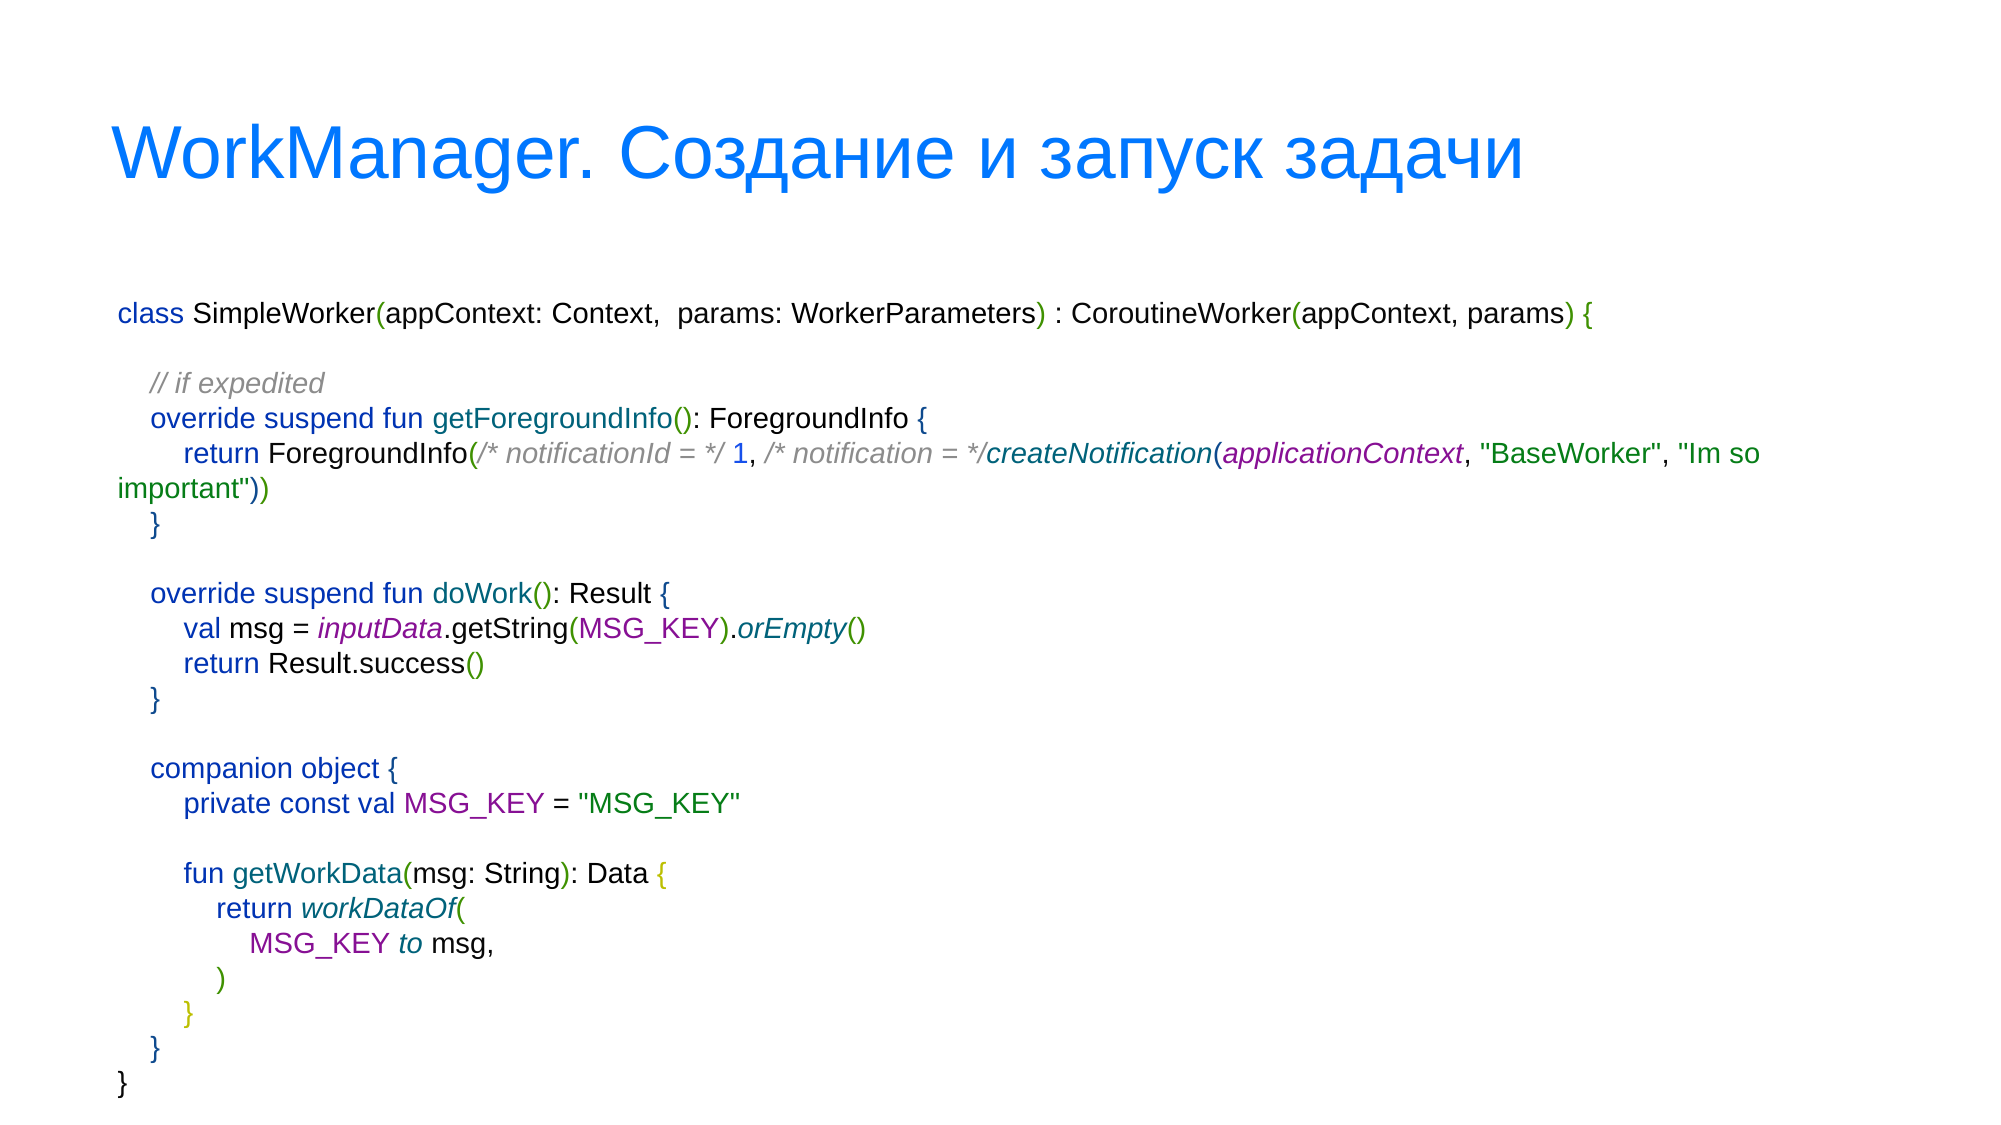

# WorkManager. Создание и запуск задачи
class SimpleWorker(appContext: Context,  params: WorkerParameters) : CoroutineWorker(appContext, params) {
    // if expedited
    override suspend fun getForegroundInfo(): ForegroundInfo {
        return ForegroundInfo(/* notificationId = */ 1, /* notification = */createNotification(applicationContext, "BaseWorker", "Im so important"))
    }
    override suspend fun doWork(): Result {
        val msg = inputData.getString(MSG_KEY).orEmpty()
        return Result.success()
    }
    companion object {
        private const val MSG_KEY = "MSG_KEY"
        fun getWorkData(msg: String): Data {
            return workDataOf(
                MSG_KEY to msg,
            )
        }
    }
}